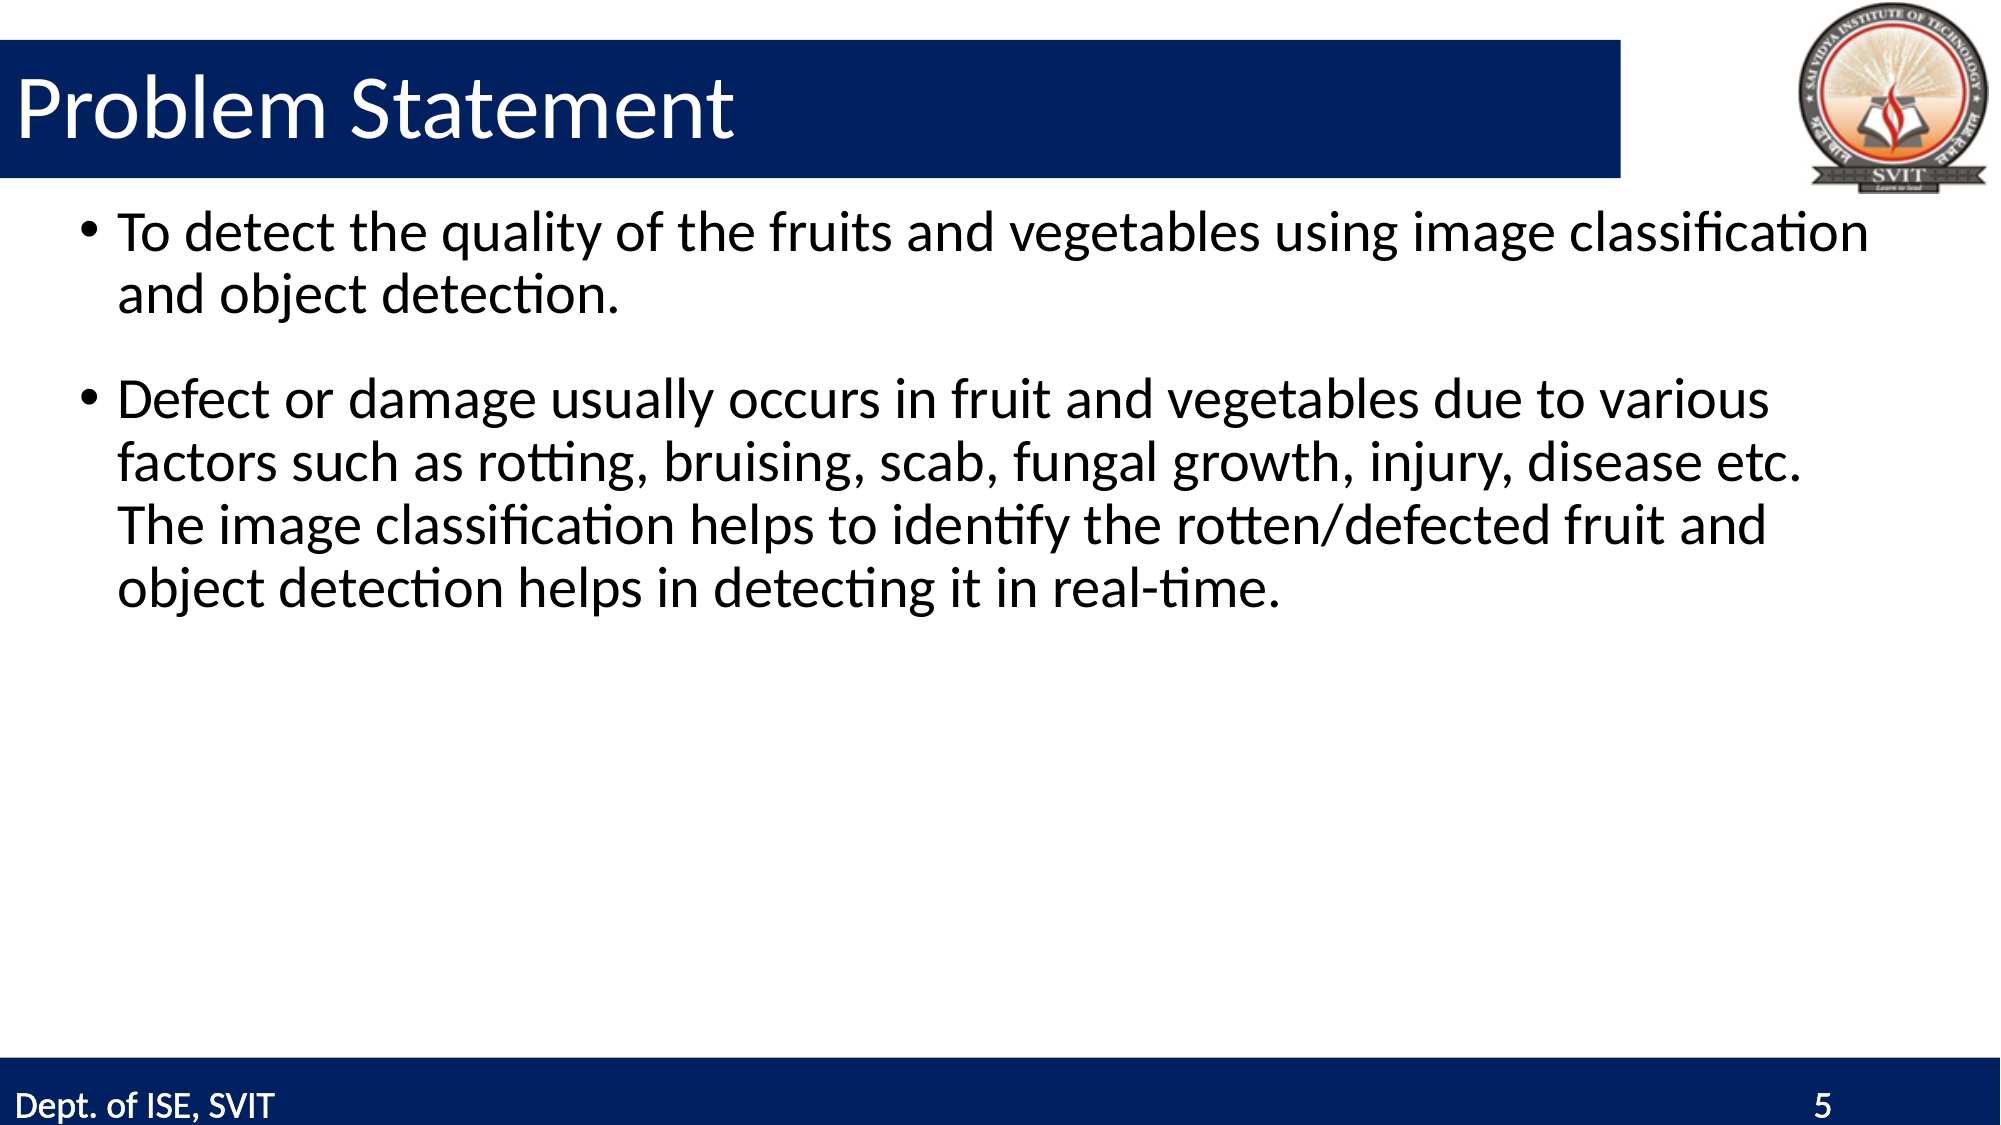

# Problem Statement
To detect the quality of the fruits and vegetables using image classification and object detection.
Defect or damage usually occurs in fruit and vegetables due to various factors such as rotting, bruising, scab, fungal growth, injury, disease etc. The image classification helps to identify the rotten/defected fruit and object detection helps in detecting it in real-time.
Dept. of CSE, SVIT
5
Dept. of ISE, SVIT                                                                                                                                                                                     5